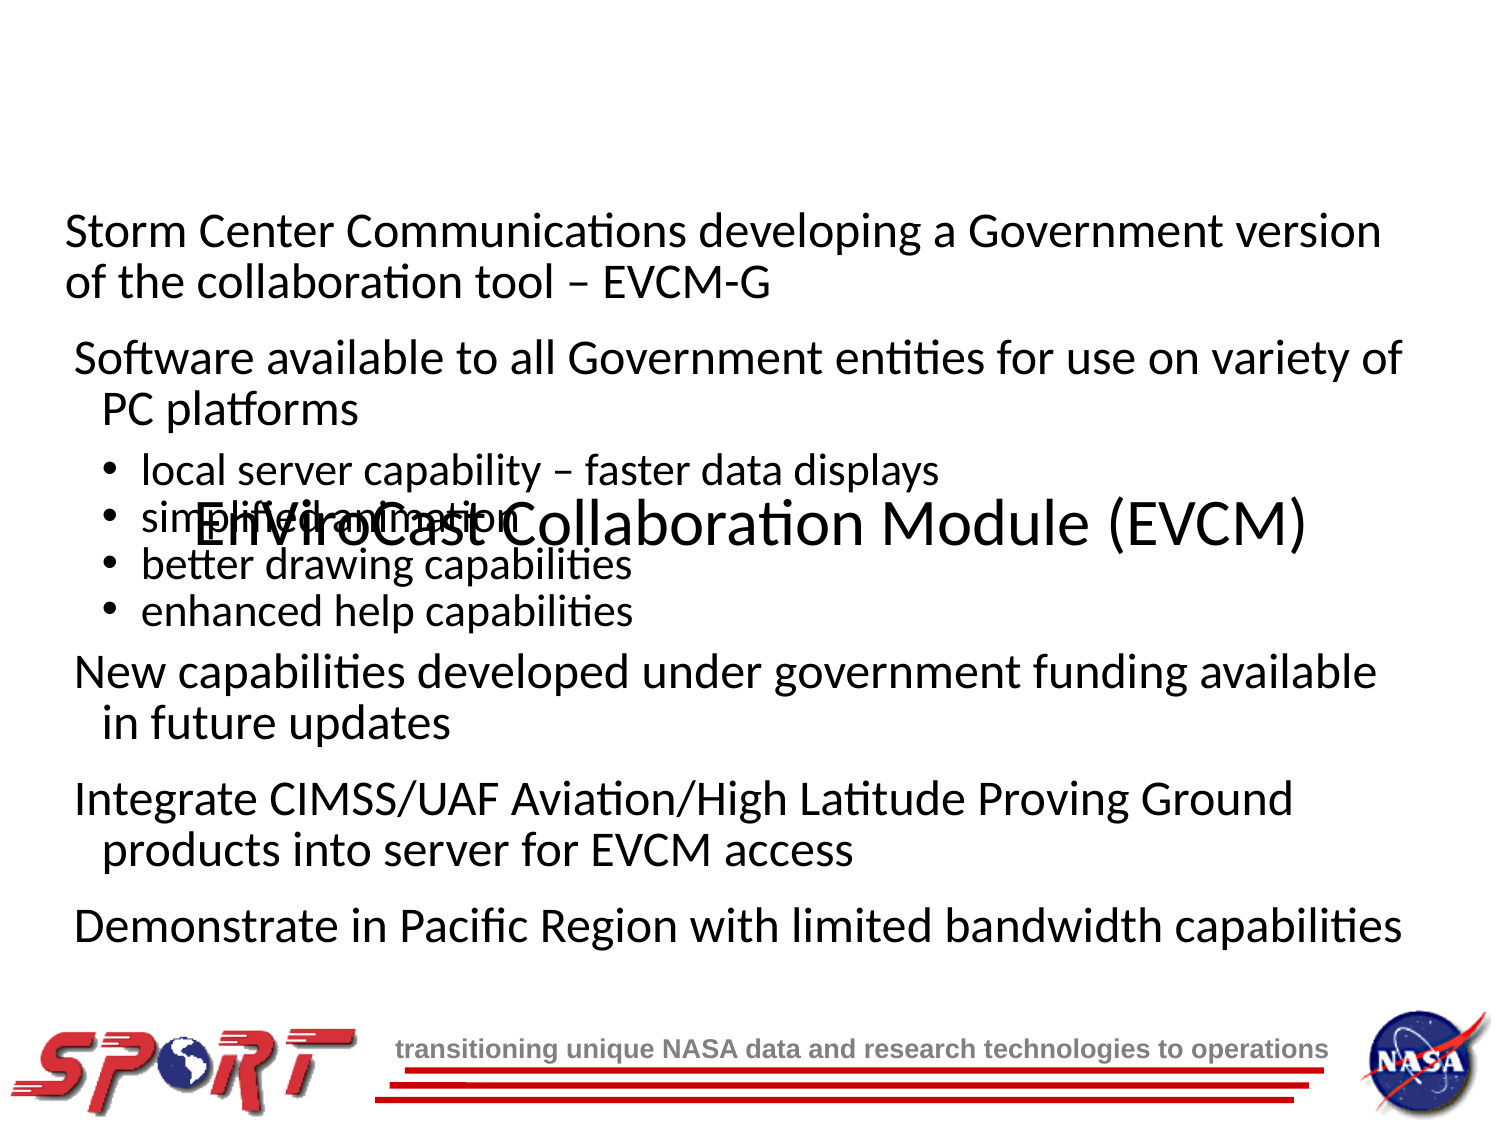

Storm Center Communications developing a Government version of the collaboration tool – EVCM-G
Software available to all Government entities for use on variety of PC platforms
local server capability – faster data displays
simplified animation
better drawing capabilities
enhanced help capabilities
New capabilities developed under government funding available in future updates
Integrate CIMSS/UAF Aviation/High Latitude Proving Ground products into server for EVCM access
Demonstrate in Pacific Region with limited bandwidth capabilities

EnViroCast Collaboration Module (EVCM)